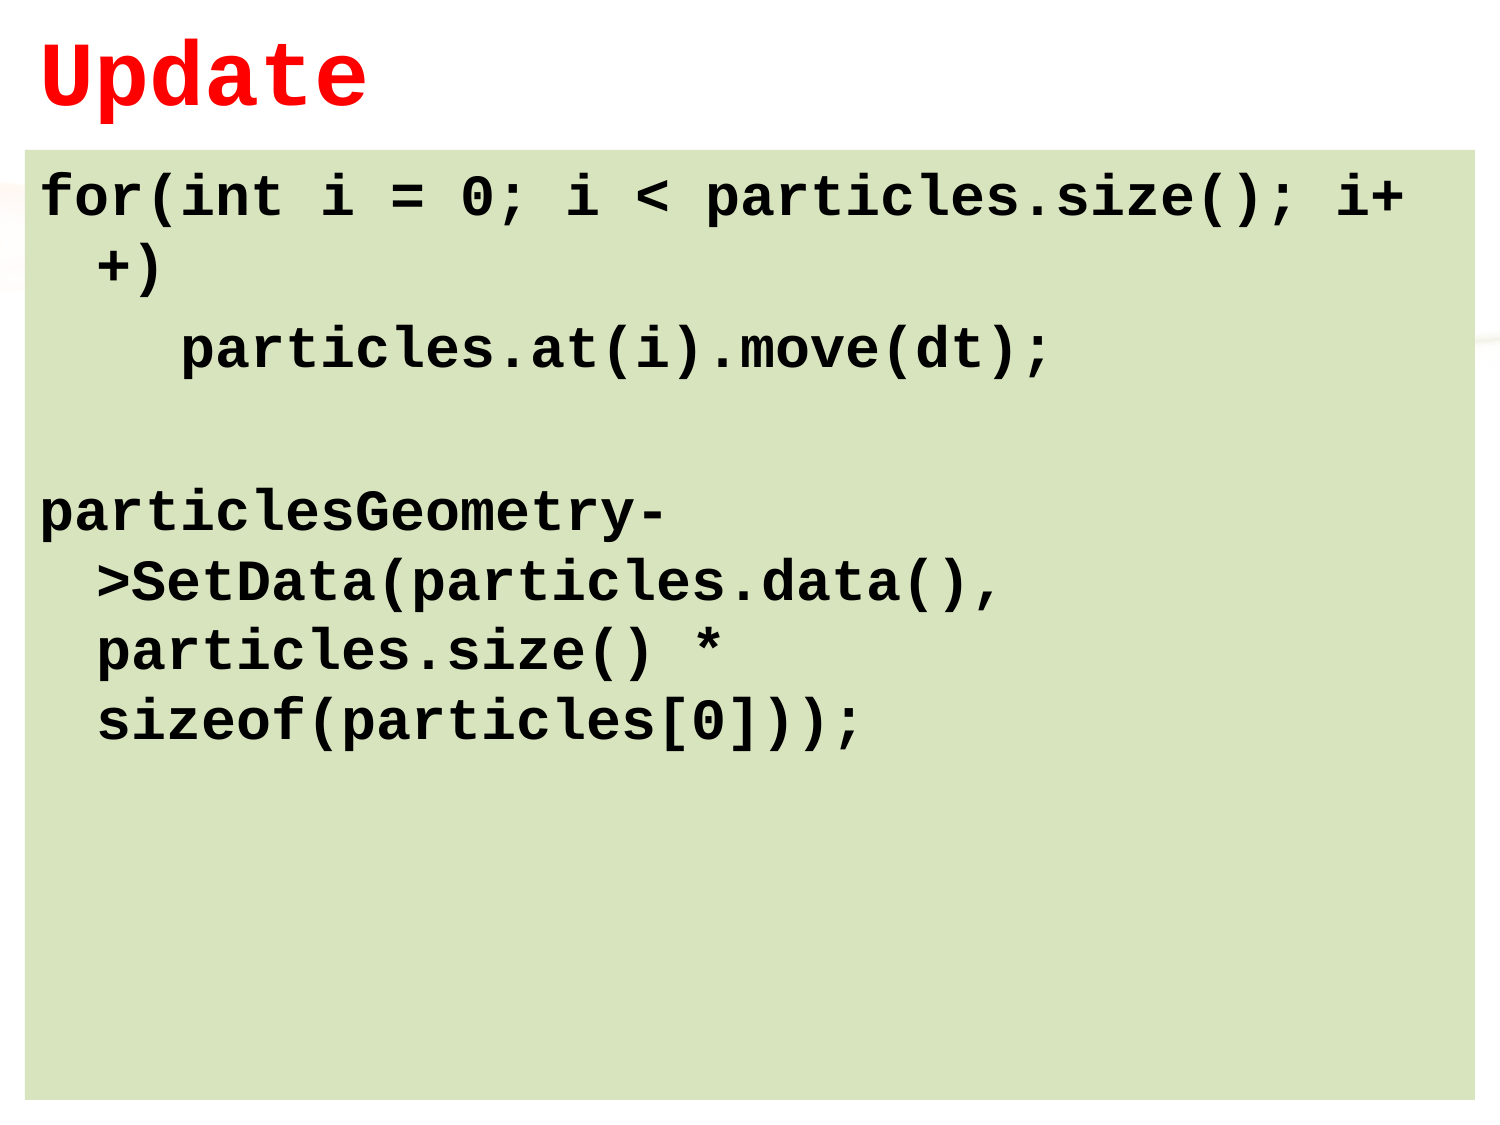

# Update
for(int i = 0; i < particles.size(); i++)
    particles.at(i).move(dt);

particlesGeometry->SetData(particles.data(), particles.size() * sizeof(particles[0]));